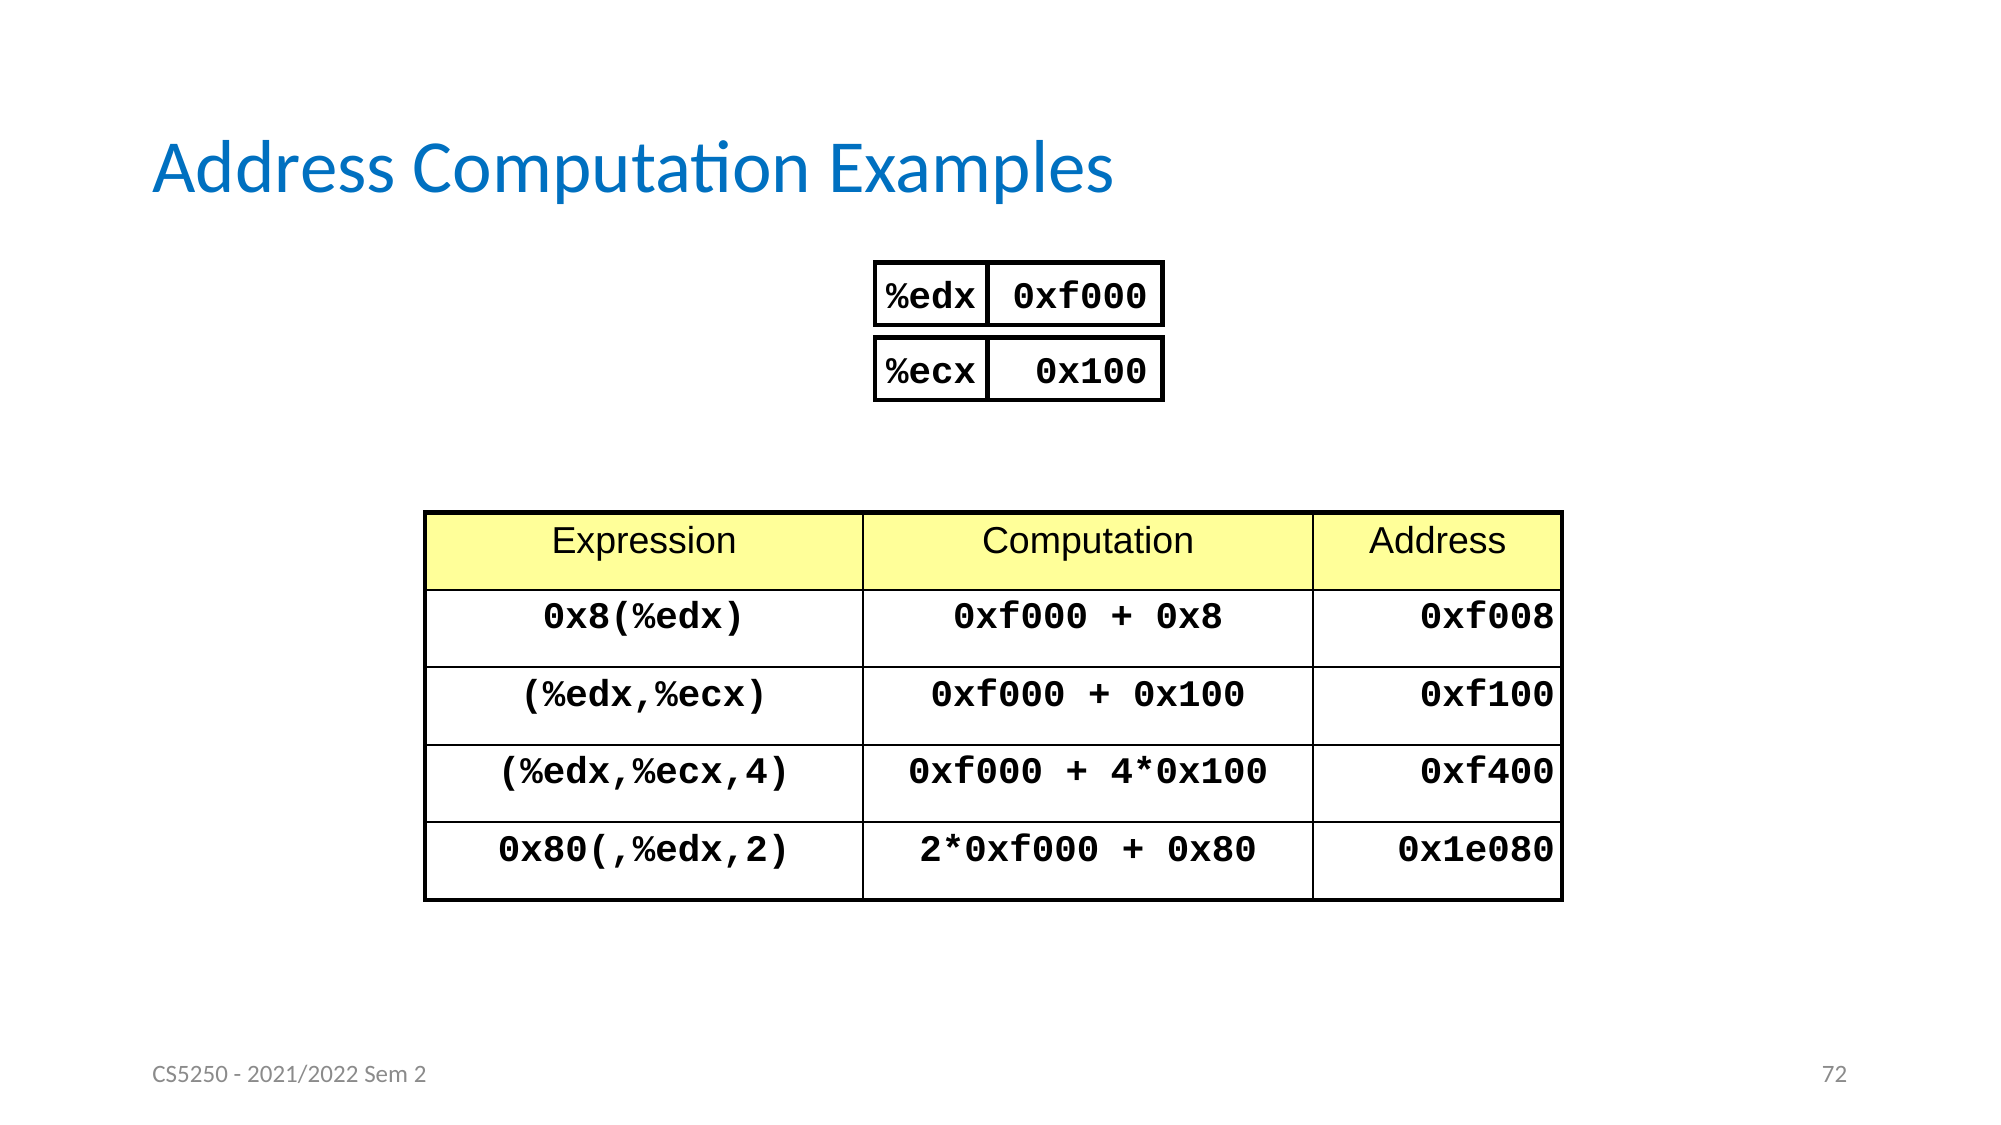

# Address Computation Examples
%edx
0xf000
%ecx
0x100
| Expression | Computation | Address |
| --- | --- | --- |
| 0x8(%edx) | 0xf000 + 0x8 | 0xf008 |
| (%edx,%ecx) | 0xf000 + 0x100 | 0xf100 |
| (%edx,%ecx,4) | 0xf000 + 4\*0x100 | 0xf400 |
| 0x80(,%edx,2) | 2\*0xf000 + 0x80 | 0x1e080 |
CS5250 - 2021/2022 Sem 2
72